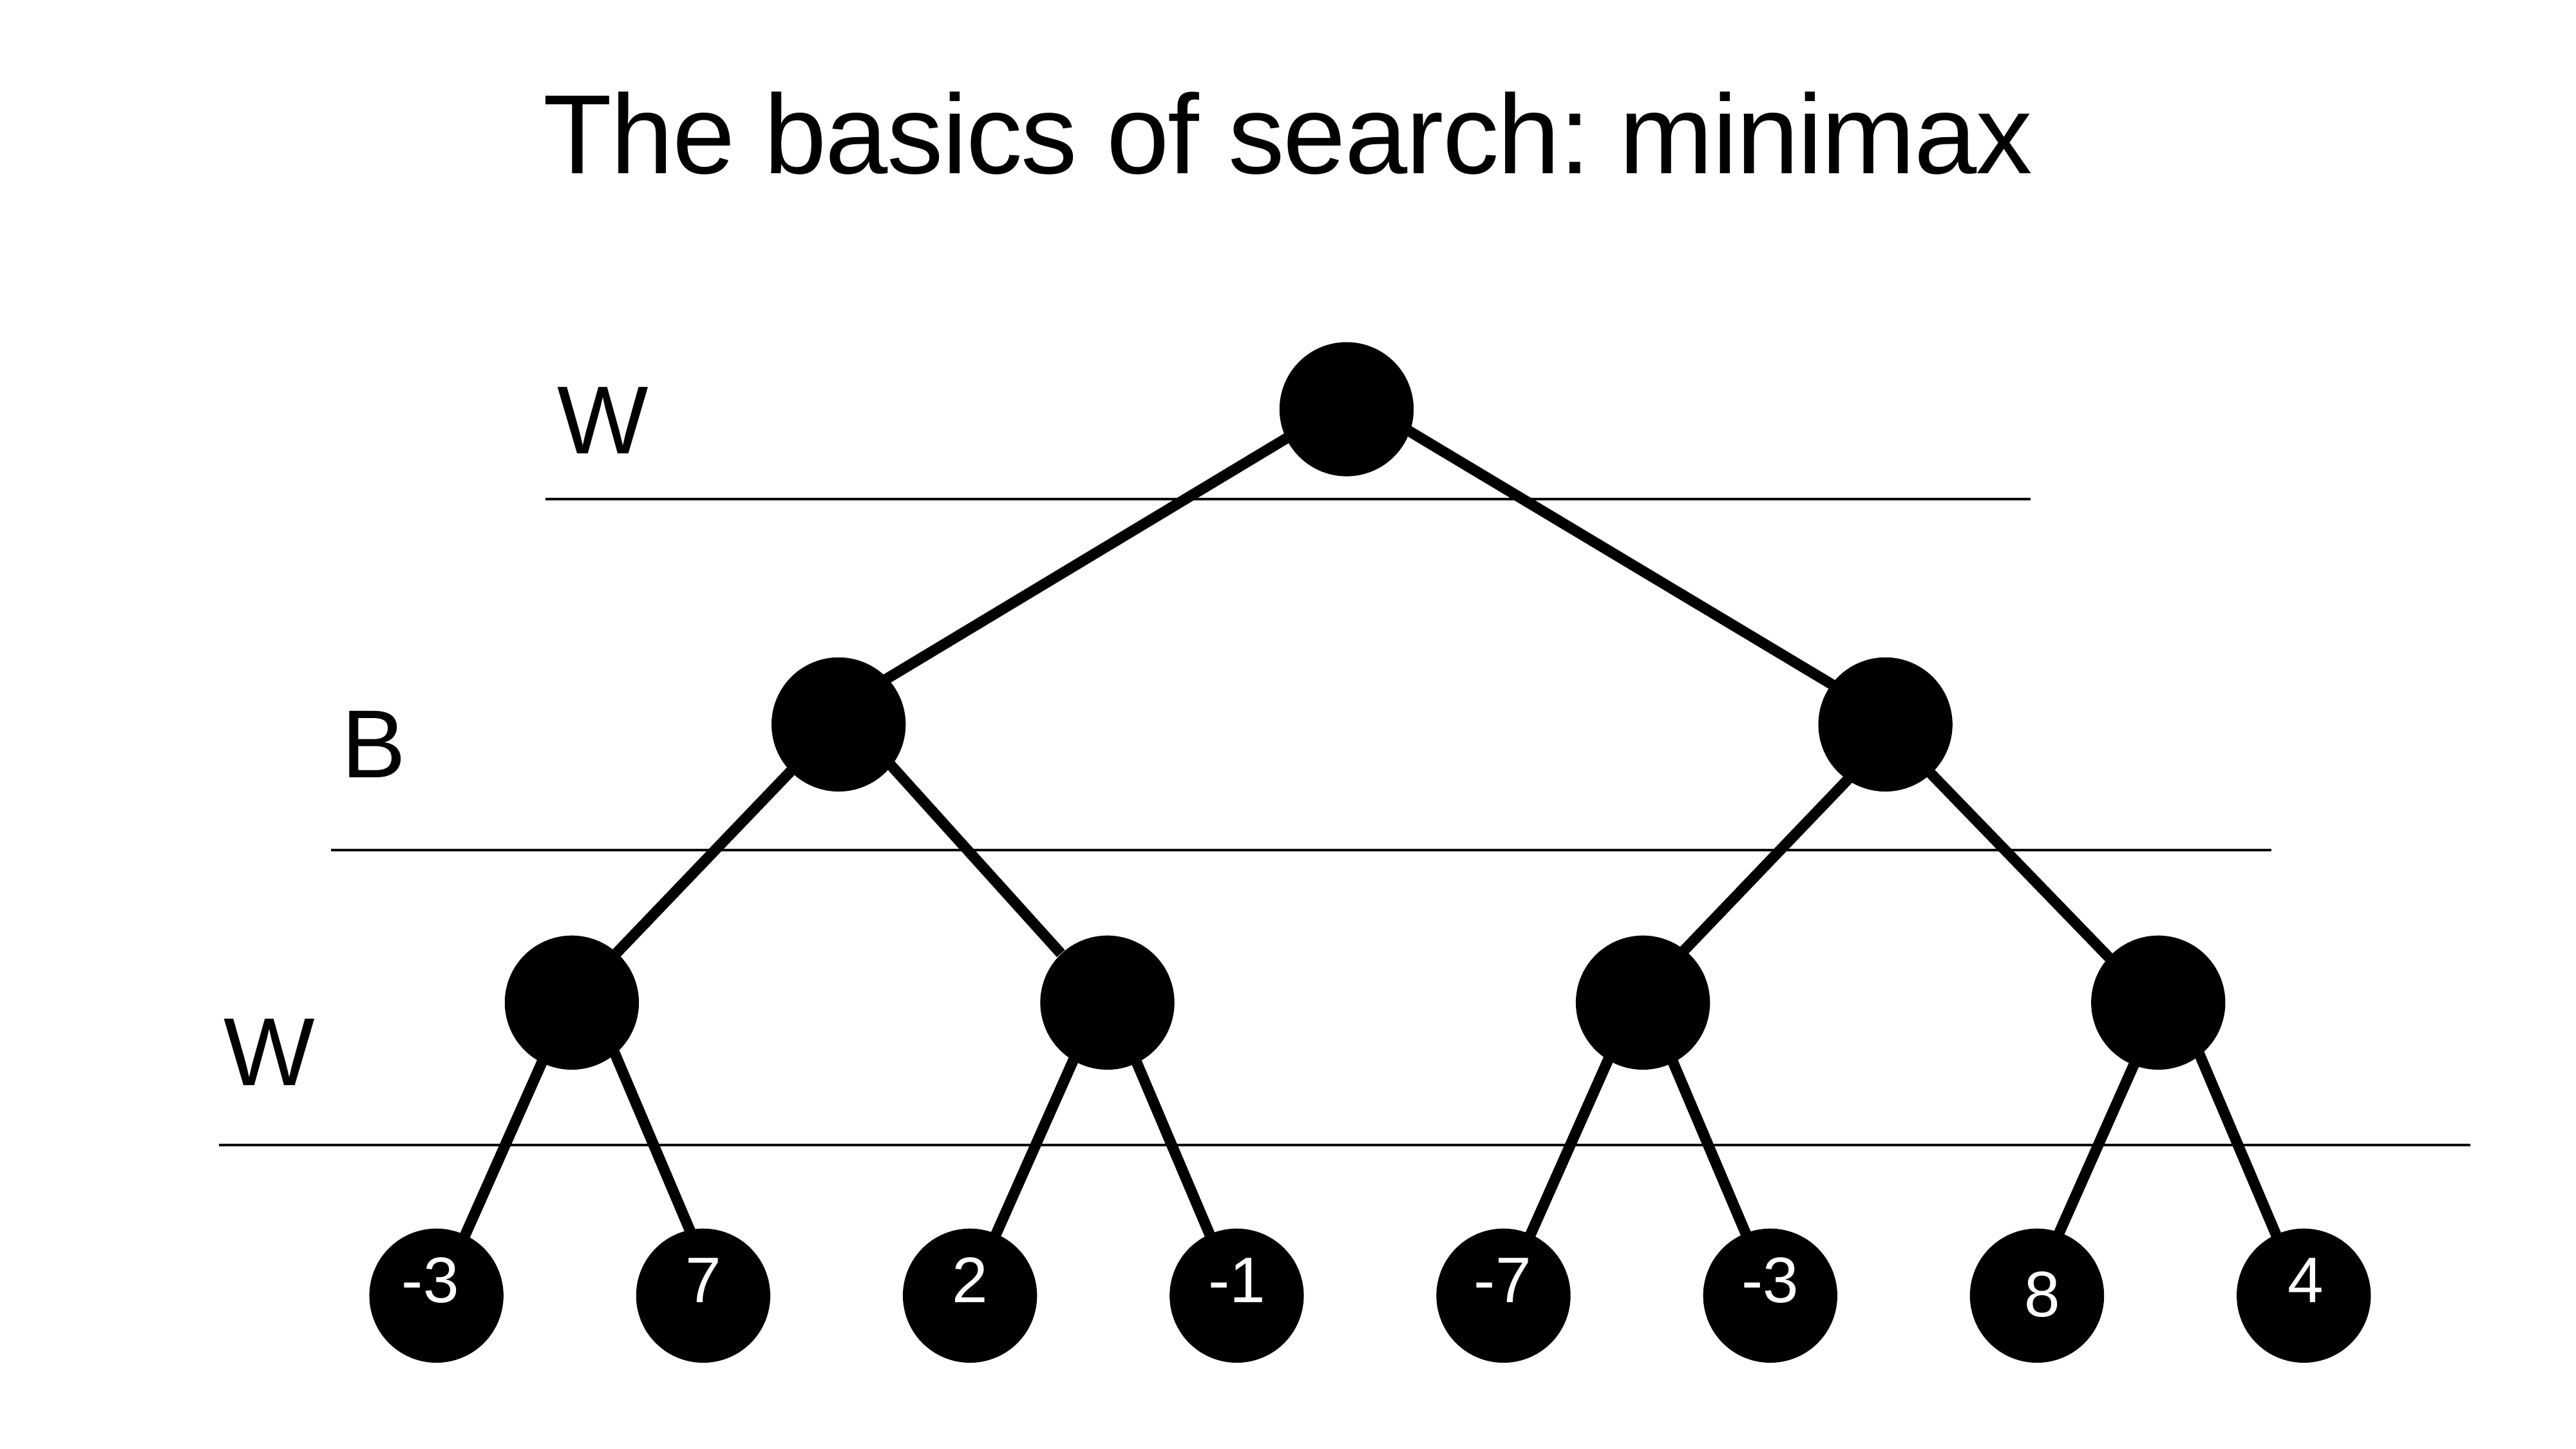

# The basics of search: minimax

W

B

W

-3
7
2
-1
-7
-3
4

8